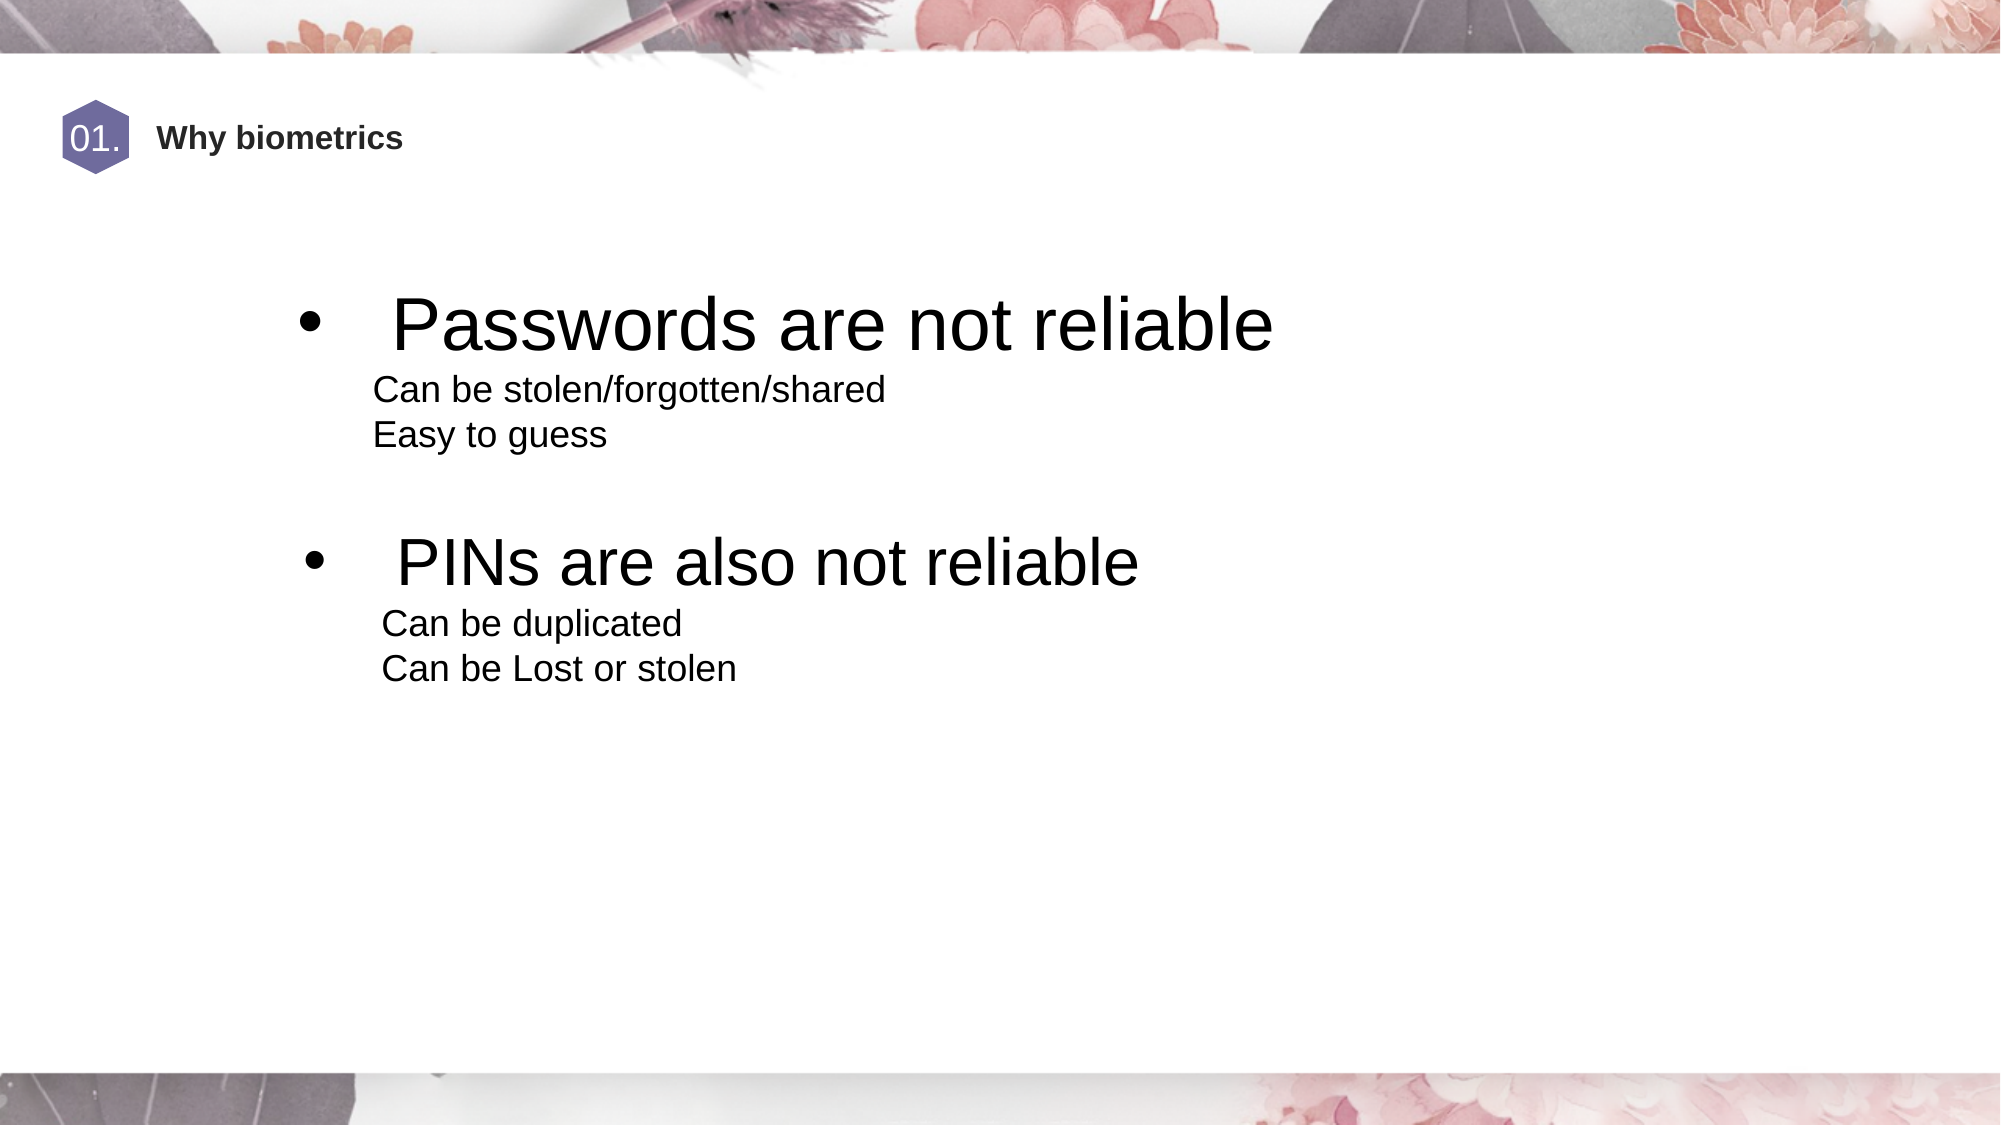

01.
Why biometrics
Passwords are not reliable
Can be stolen/forgotten/shared
Easy to guess

 PINs are also not reliable
	   Can be duplicated
	   Can be Lost or stolen